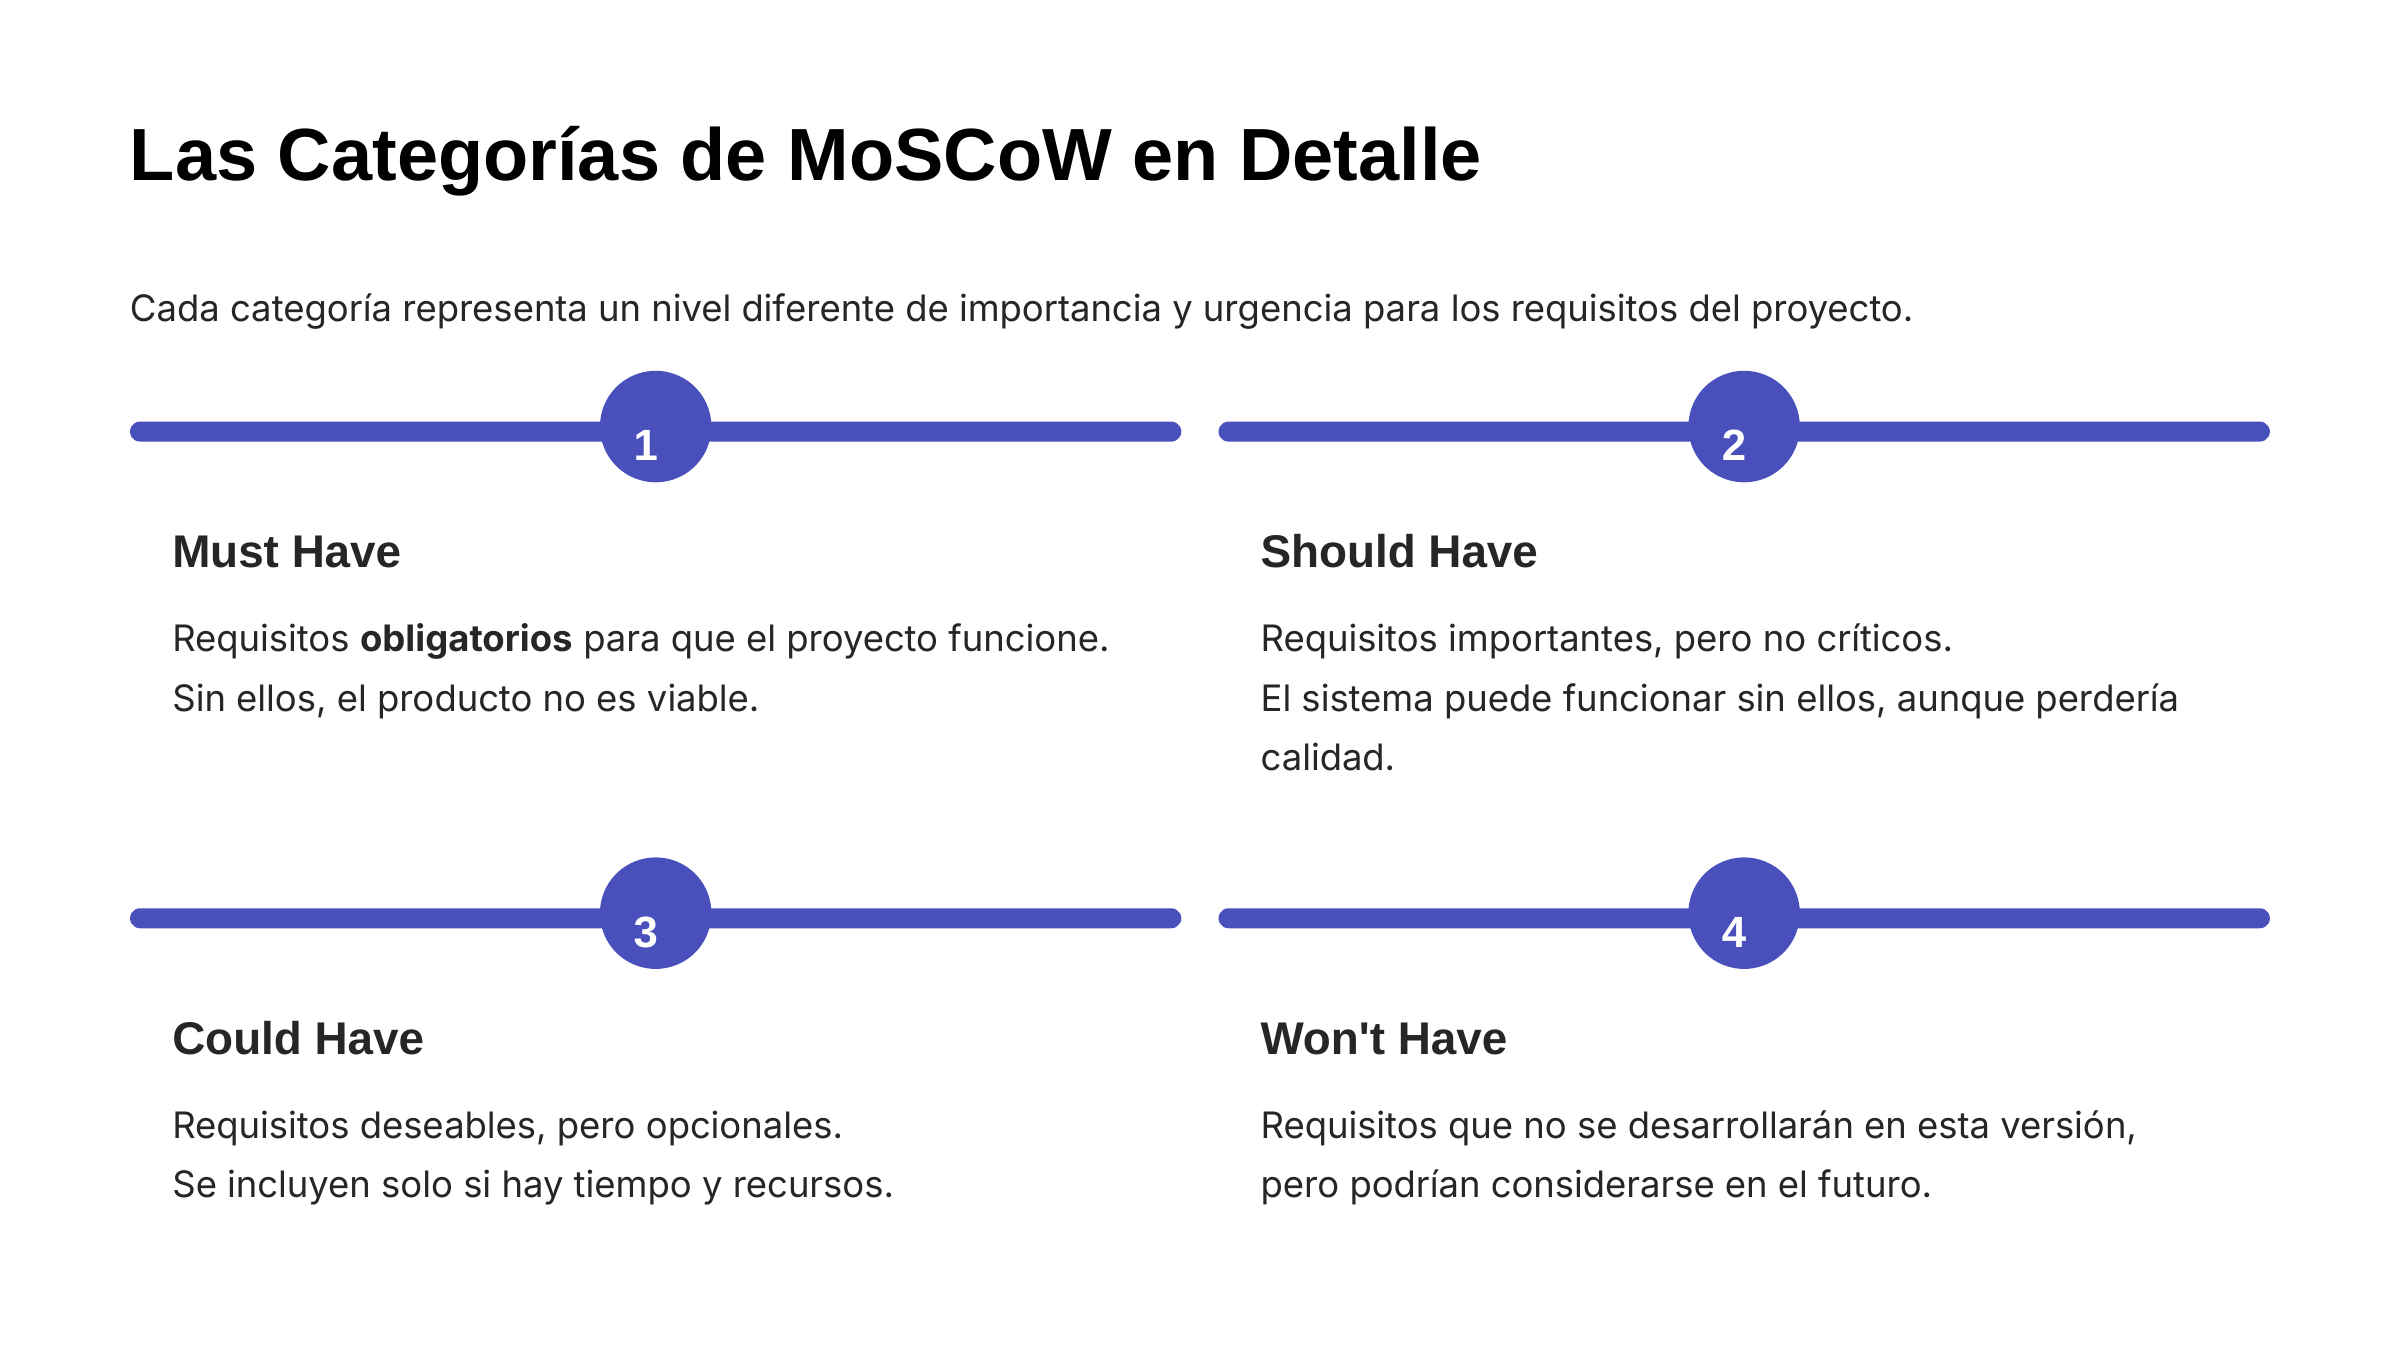

Las Categorías de MoSCoW en Detalle
Cada categoría representa un nivel diferente de importancia y urgencia para los requisitos del proyecto.

1
2

Must Have
Should Have
Requisitos obligatorios para que el proyecto funcione.
Sin ellos, el producto no es viable.
Requisitos importantes, pero no críticos.
El sistema puede funcionar sin ellos, aunque perdería calidad.

3
4

Could Have
Won't Have
Requisitos deseables, pero opcionales.
Se incluyen solo si hay tiempo y recursos.
Requisitos que no se desarrollarán en esta versión,
pero podrían considerarse en el futuro.